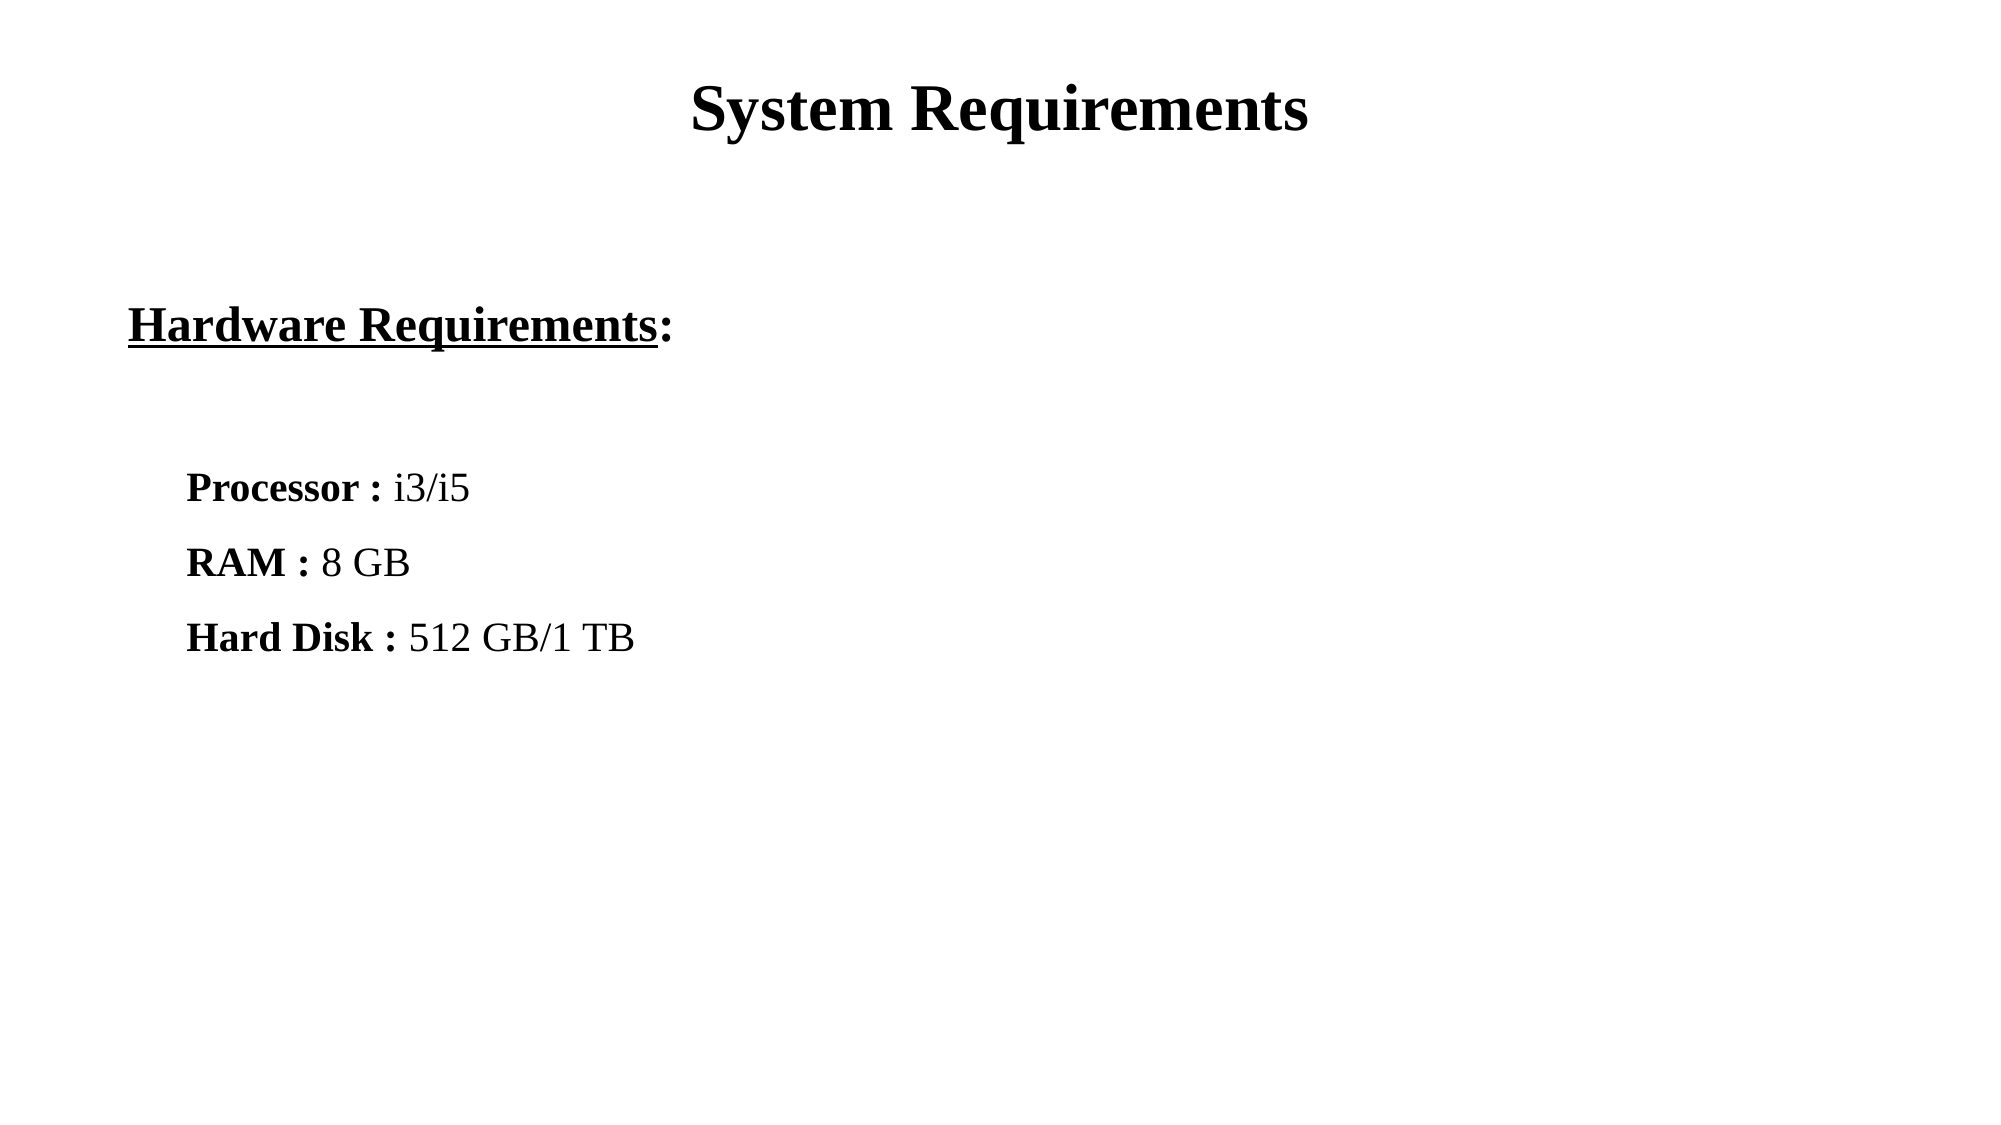

# System Requirements
Hardware Requirements:
Processor : i3/i5
RAM : 8 GB
Hard Disk : 512 GB/1 TB